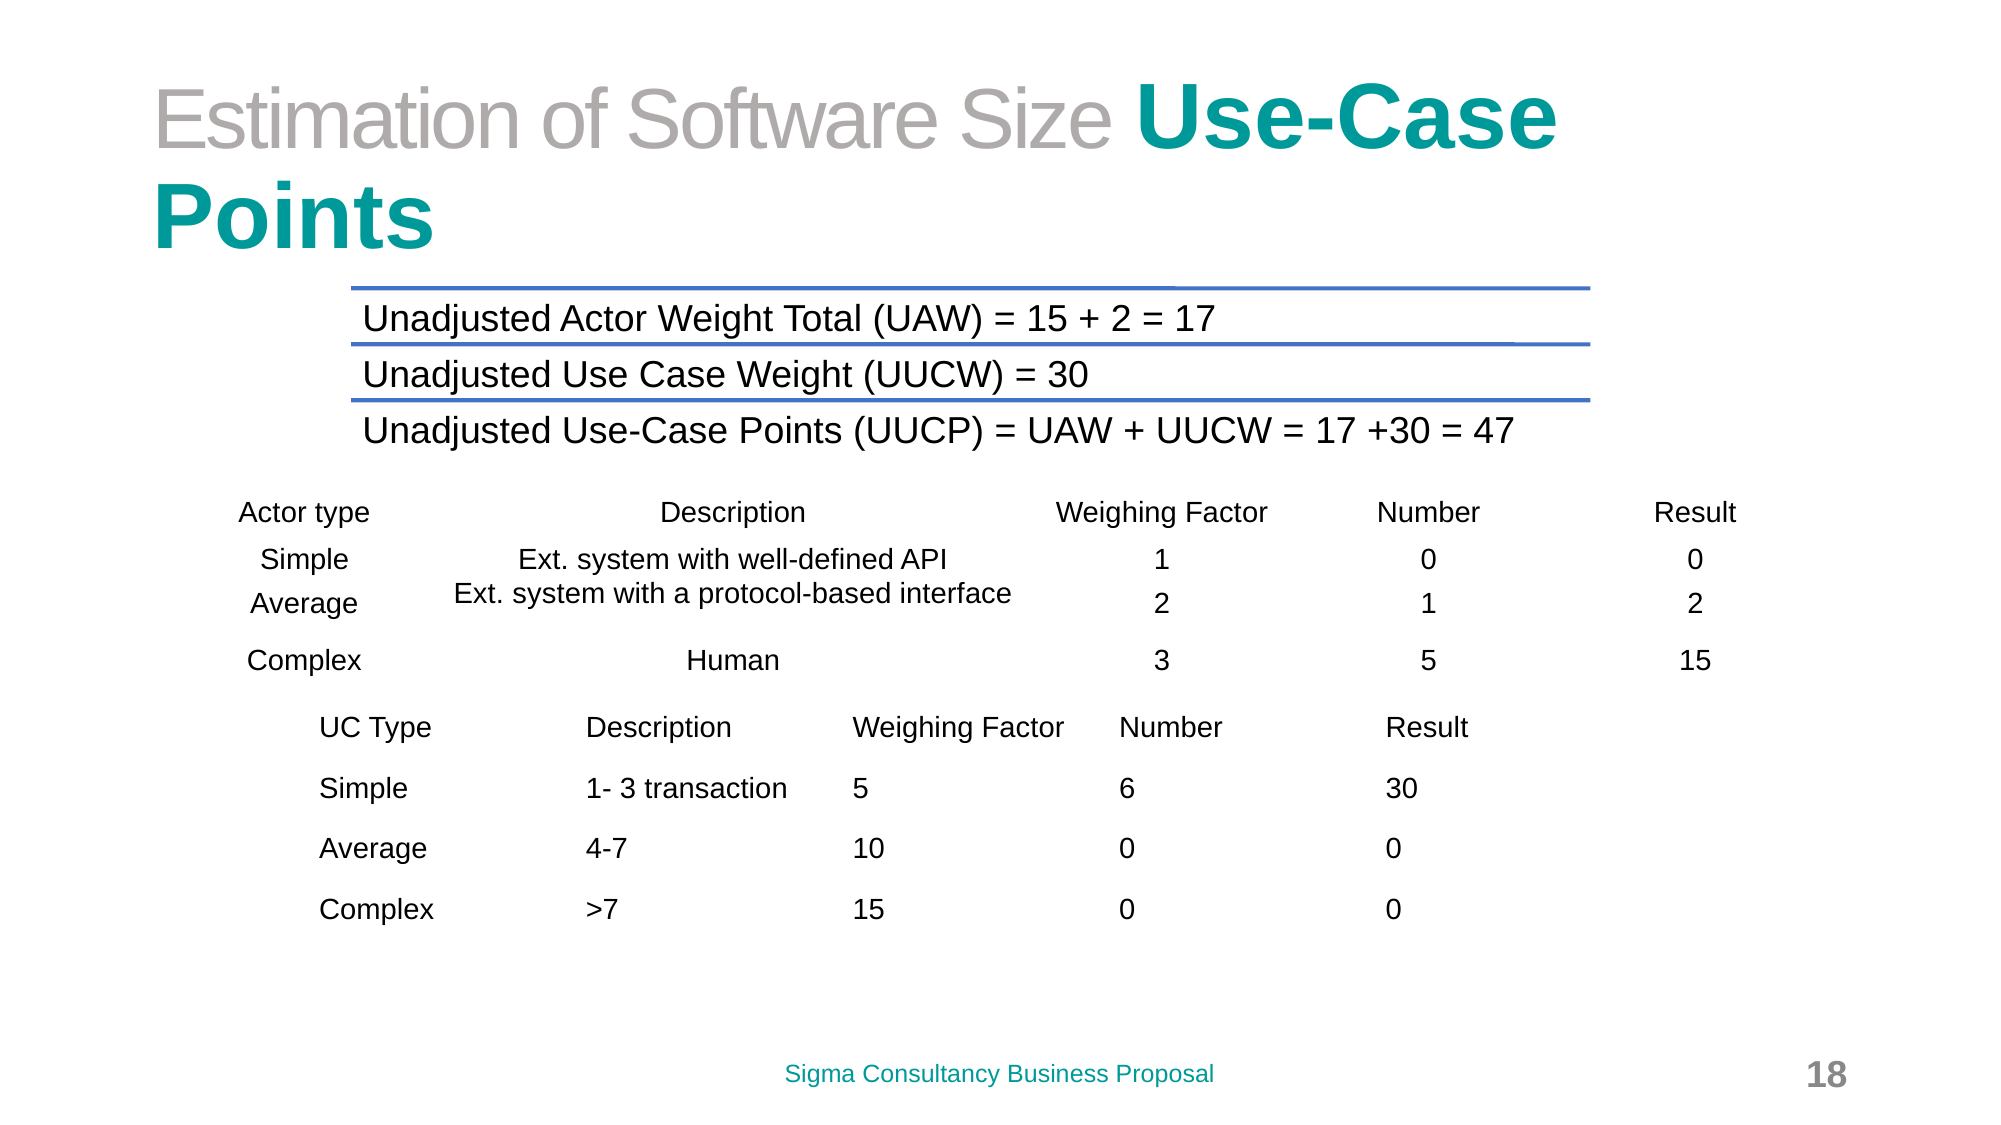

# Estimation of Software Size Use-Case Points
Unadjusted Actor Weight Total (UAW) = 15 + 2 = 17
Unadjusted Use Case Weight (UUCW) = 30
Unadjusted Use-Case Points (UUCP) = UAW + UUCW = 17 +30 = 47
| Actor type | Description | Weighing Factor | Number | Result |
| --- | --- | --- | --- | --- |
| Simple | Ext. system with well-defined API | 1 | 0 | 0 |
| Average | Ext. system with a protocol-based interface | 2 | 1 | 2 |
| Complex | Human | 3 | 5 | 15 |
| UC Type | Description | Weighing Factor | Number | Result |
| --- | --- | --- | --- | --- |
| Simple | 1- 3 transaction | 5 | 6 | 30 |
| Average | 4-7 | 10 | 0 | 0 |
| Complex | >7 | 15 | 0 | 0 |
Sigma Consultancy Business Proposal
18